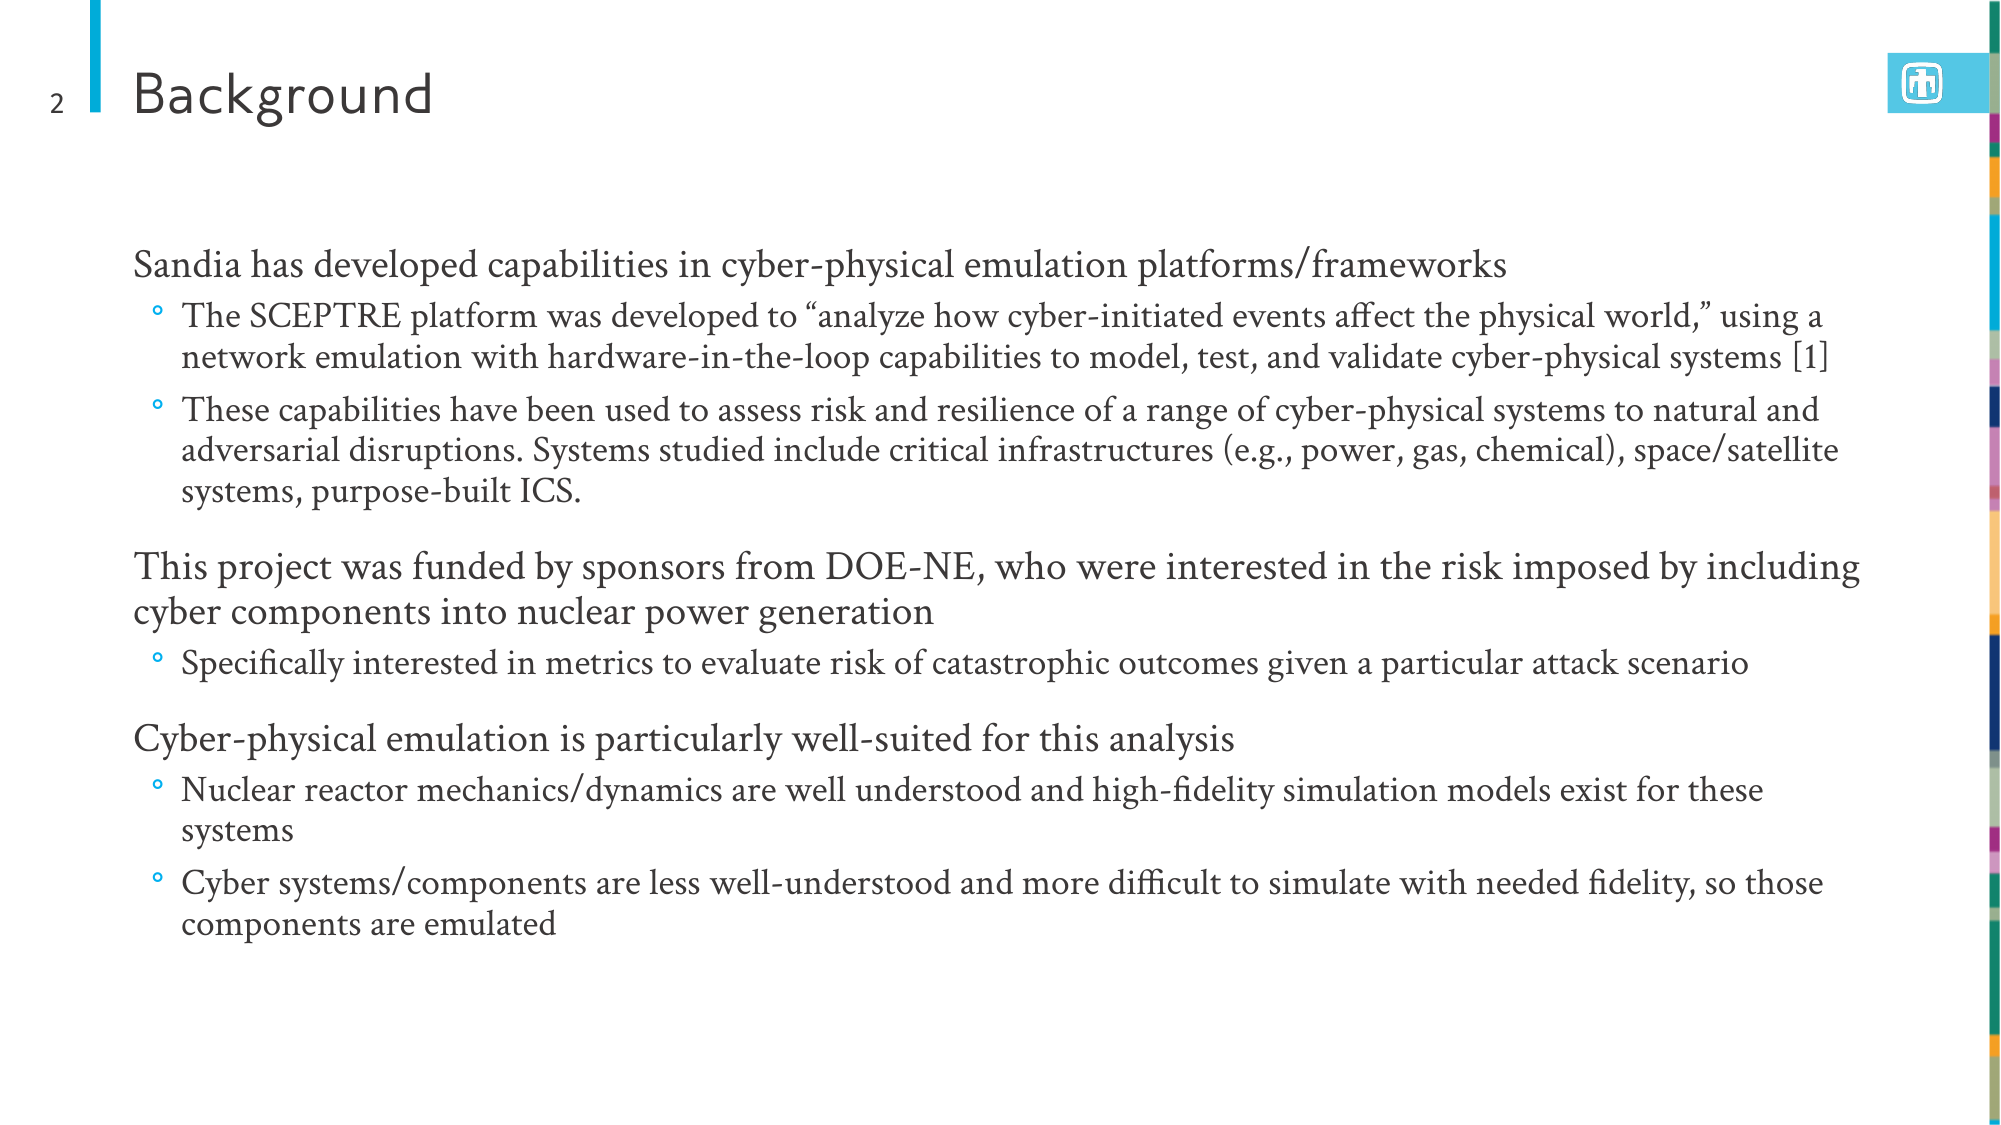

# Background
2
Sandia has developed capabilities in cyber-physical emulation platforms/frameworks
The SCEPTRE platform was developed to “analyze how cyber-initiated events affect the physical world,” using a network emulation with hardware-in-the-loop capabilities to model, test, and validate cyber-physical systems [1]
These capabilities have been used to assess risk and resilience of a range of cyber-physical systems to natural and adversarial disruptions. Systems studied include critical infrastructures (e.g., power, gas, chemical), space/satellite systems, purpose-built ICS.
This project was funded by sponsors from DOE-NE, who were interested in the risk imposed by including cyber components into nuclear power generation
Specifically interested in metrics to evaluate risk of catastrophic outcomes given a particular attack scenario
Cyber-physical emulation is particularly well-suited for this analysis
Nuclear reactor mechanics/dynamics are well understood and high-fidelity simulation models exist for these systems
Cyber systems/components are less well-understood and more difficult to simulate with needed fidelity, so those components are emulated